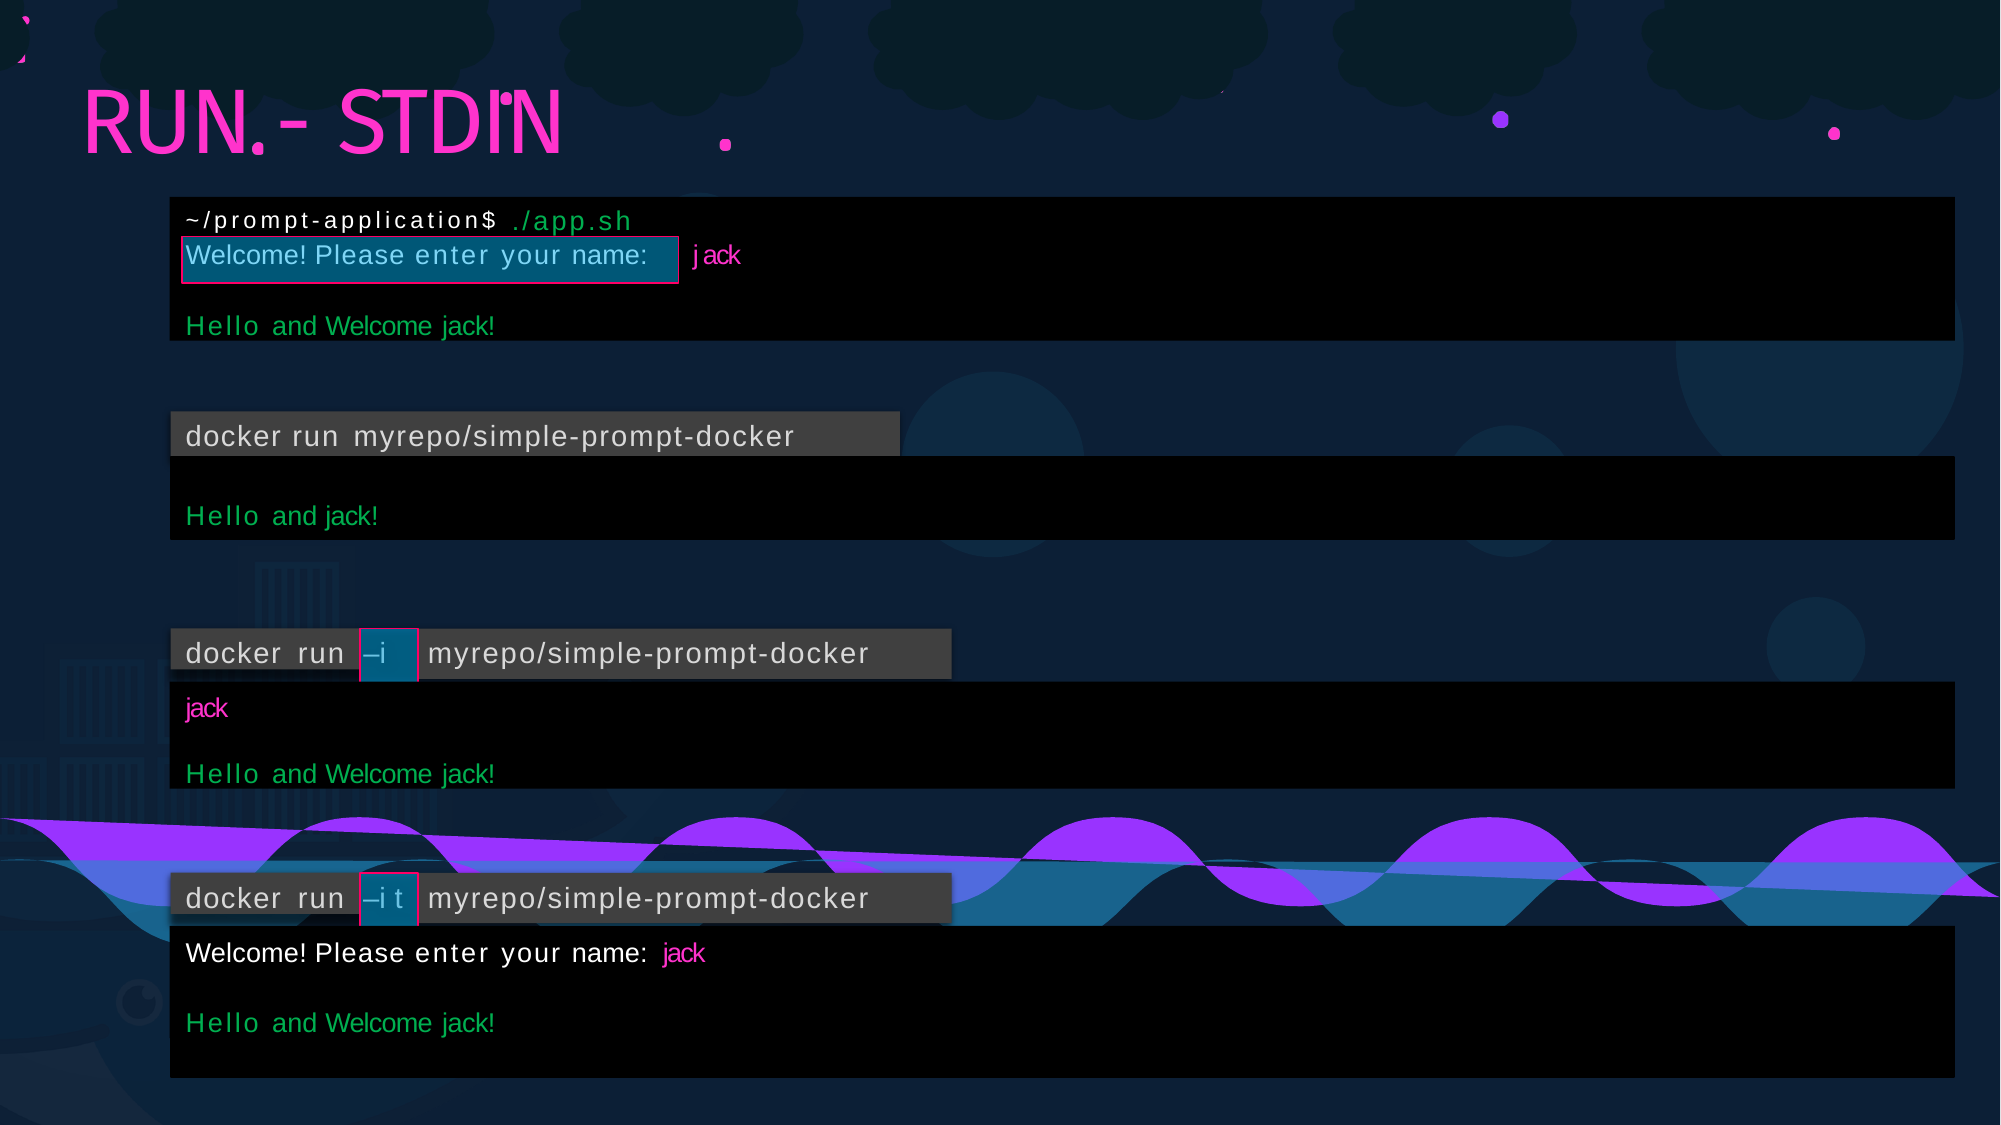

# RUN - STDIN
~/prompt-application$ ./app.sh
Welcome! Please enter your name:   j ack

Hello and Welcome jack!

docker run myrepo/simple-prompt-docker

Hello and jack!

docker run
myrepo/simple-prompt-docker
–i
jack

Hello and Welcome jack!

docker run
myrepo/simple-prompt-docker
–it

Welcome! Please enter your name: jack

Hello and Welcome jack!